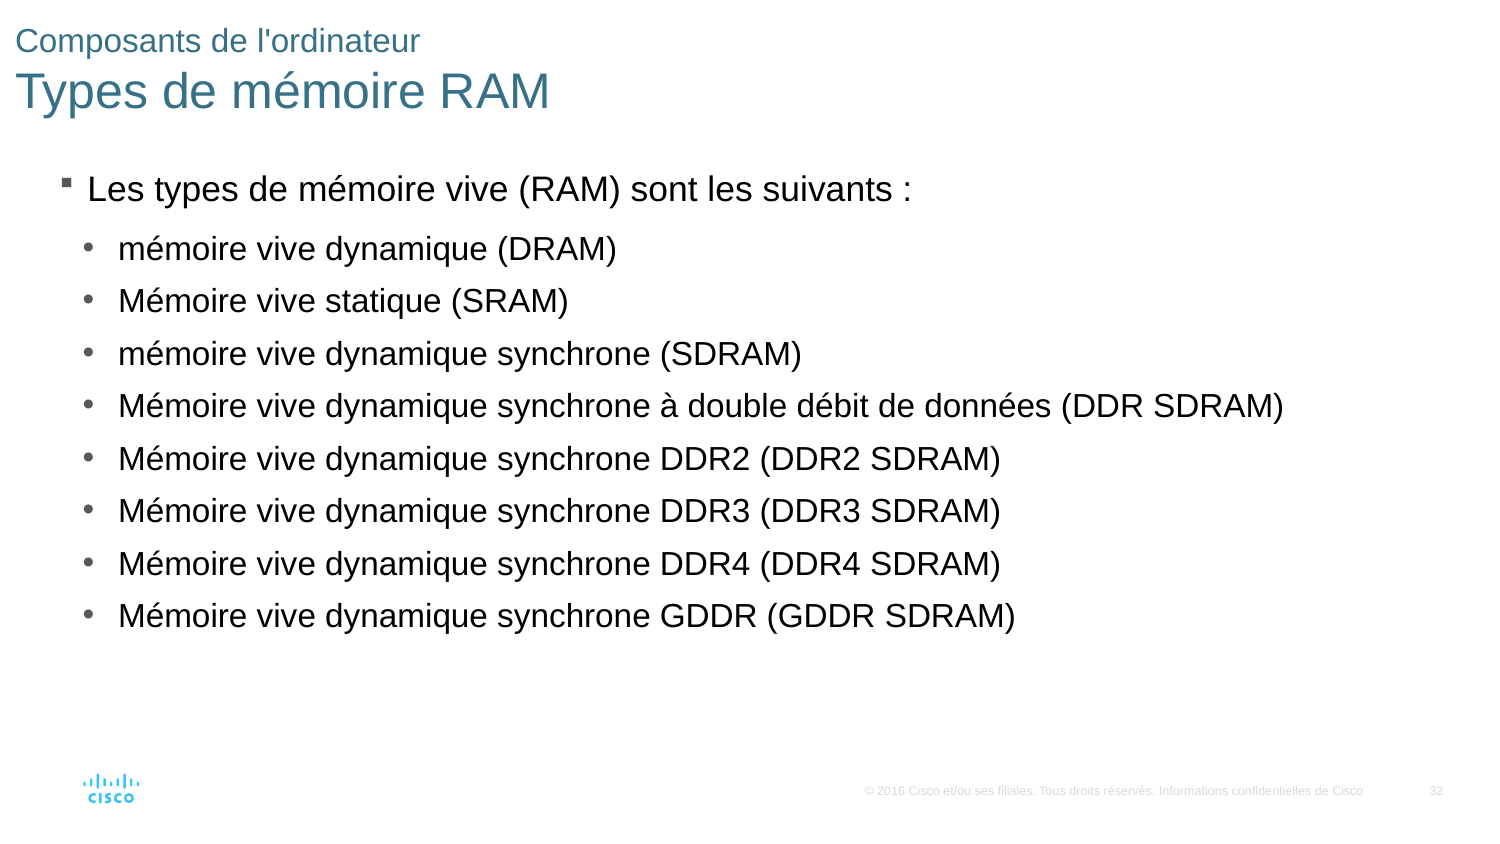

# Composants de l'ordinateur Types de mémoire RAM
Les types de mémoire vive (RAM) sont les suivants :
mémoire vive dynamique (DRAM)
Mémoire vive statique (SRAM)
mémoire vive dynamique synchrone (SDRAM)
Mémoire vive dynamique synchrone à double débit de données (DDR SDRAM)
Mémoire vive dynamique synchrone DDR2 (DDR2 SDRAM)
Mémoire vive dynamique synchrone DDR3 (DDR3 SDRAM)
Mémoire vive dynamique synchrone DDR4 (DDR4 SDRAM)
Mémoire vive dynamique synchrone GDDR (GDDR SDRAM)